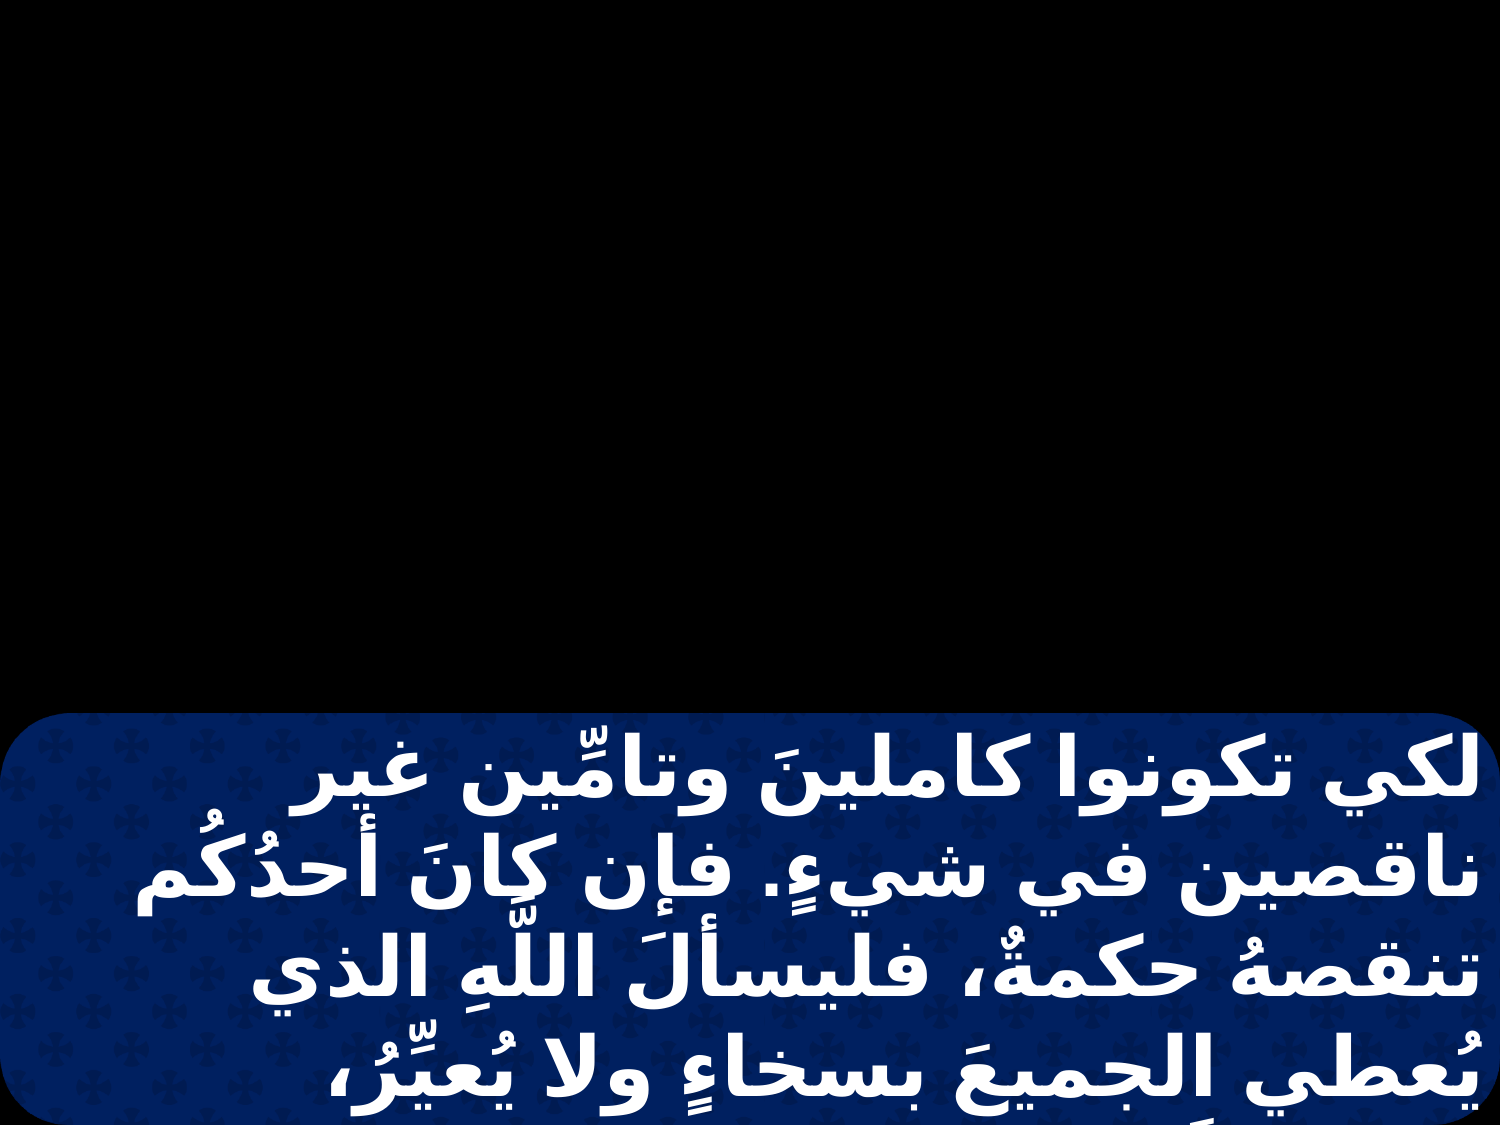

لكي تكونوا كاملينَ وتامِّين غير ناقصين في شيءٍ. فإن كانَ أحدُكُم تنقصهُ حكمةٌ، فليسألَ اللَّهِ الذي يُعطي الجميعَ بسخاءٍ ولا يُعيِّرُ، فَسيُعْطَى له. ولكن ليطلب بإيمانٍ غير مُرتابٍ البتة. لأنَّ المُرتابَ يُشبهُ أمواج البحر